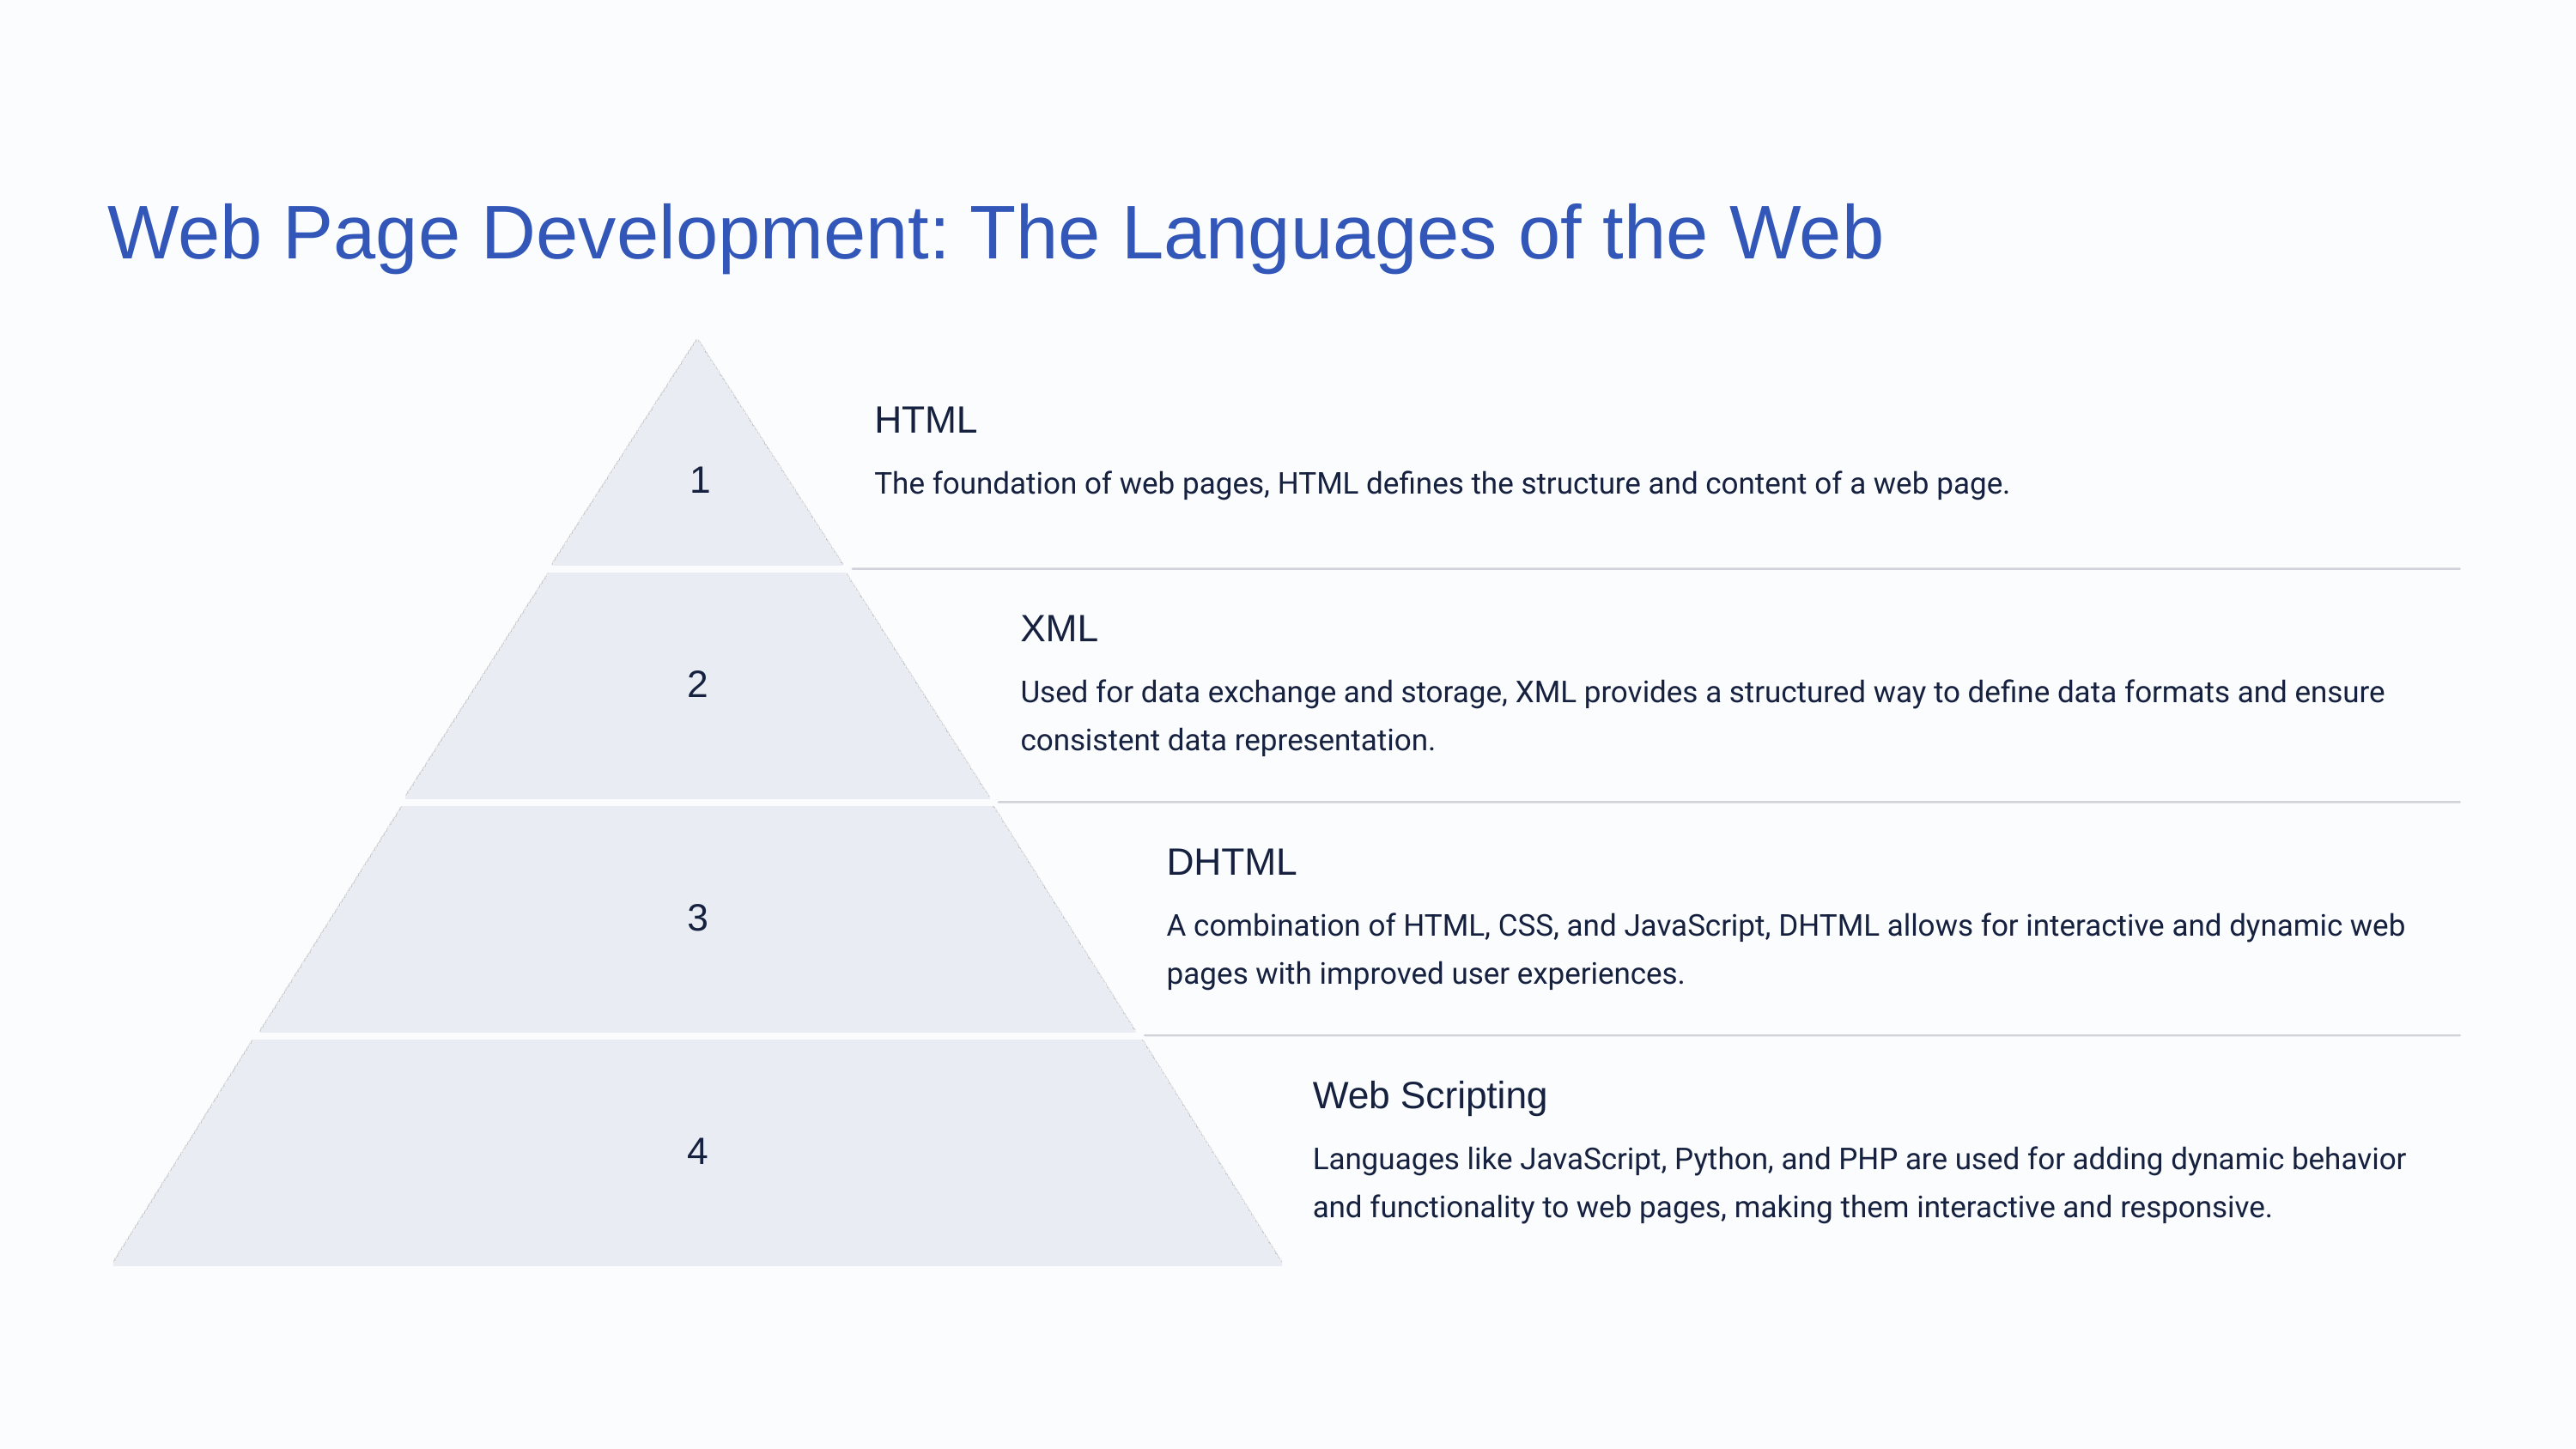

Web Page Development: The Languages of the Web

HTML
1
The foundation of web pages, HTML defines the structure and content of a web page.

XML
2
Used for data exchange and storage, XML provides a structured way to define data formats and ensure consistent data representation.

DHTML
3
A combination of HTML, CSS, and JavaScript, DHTML allows for interactive and dynamic web pages with improved user experiences.

Web Scripting
4
Languages like JavaScript, Python, and PHP are used for adding dynamic behavior and functionality to web pages, making them interactive and responsive.